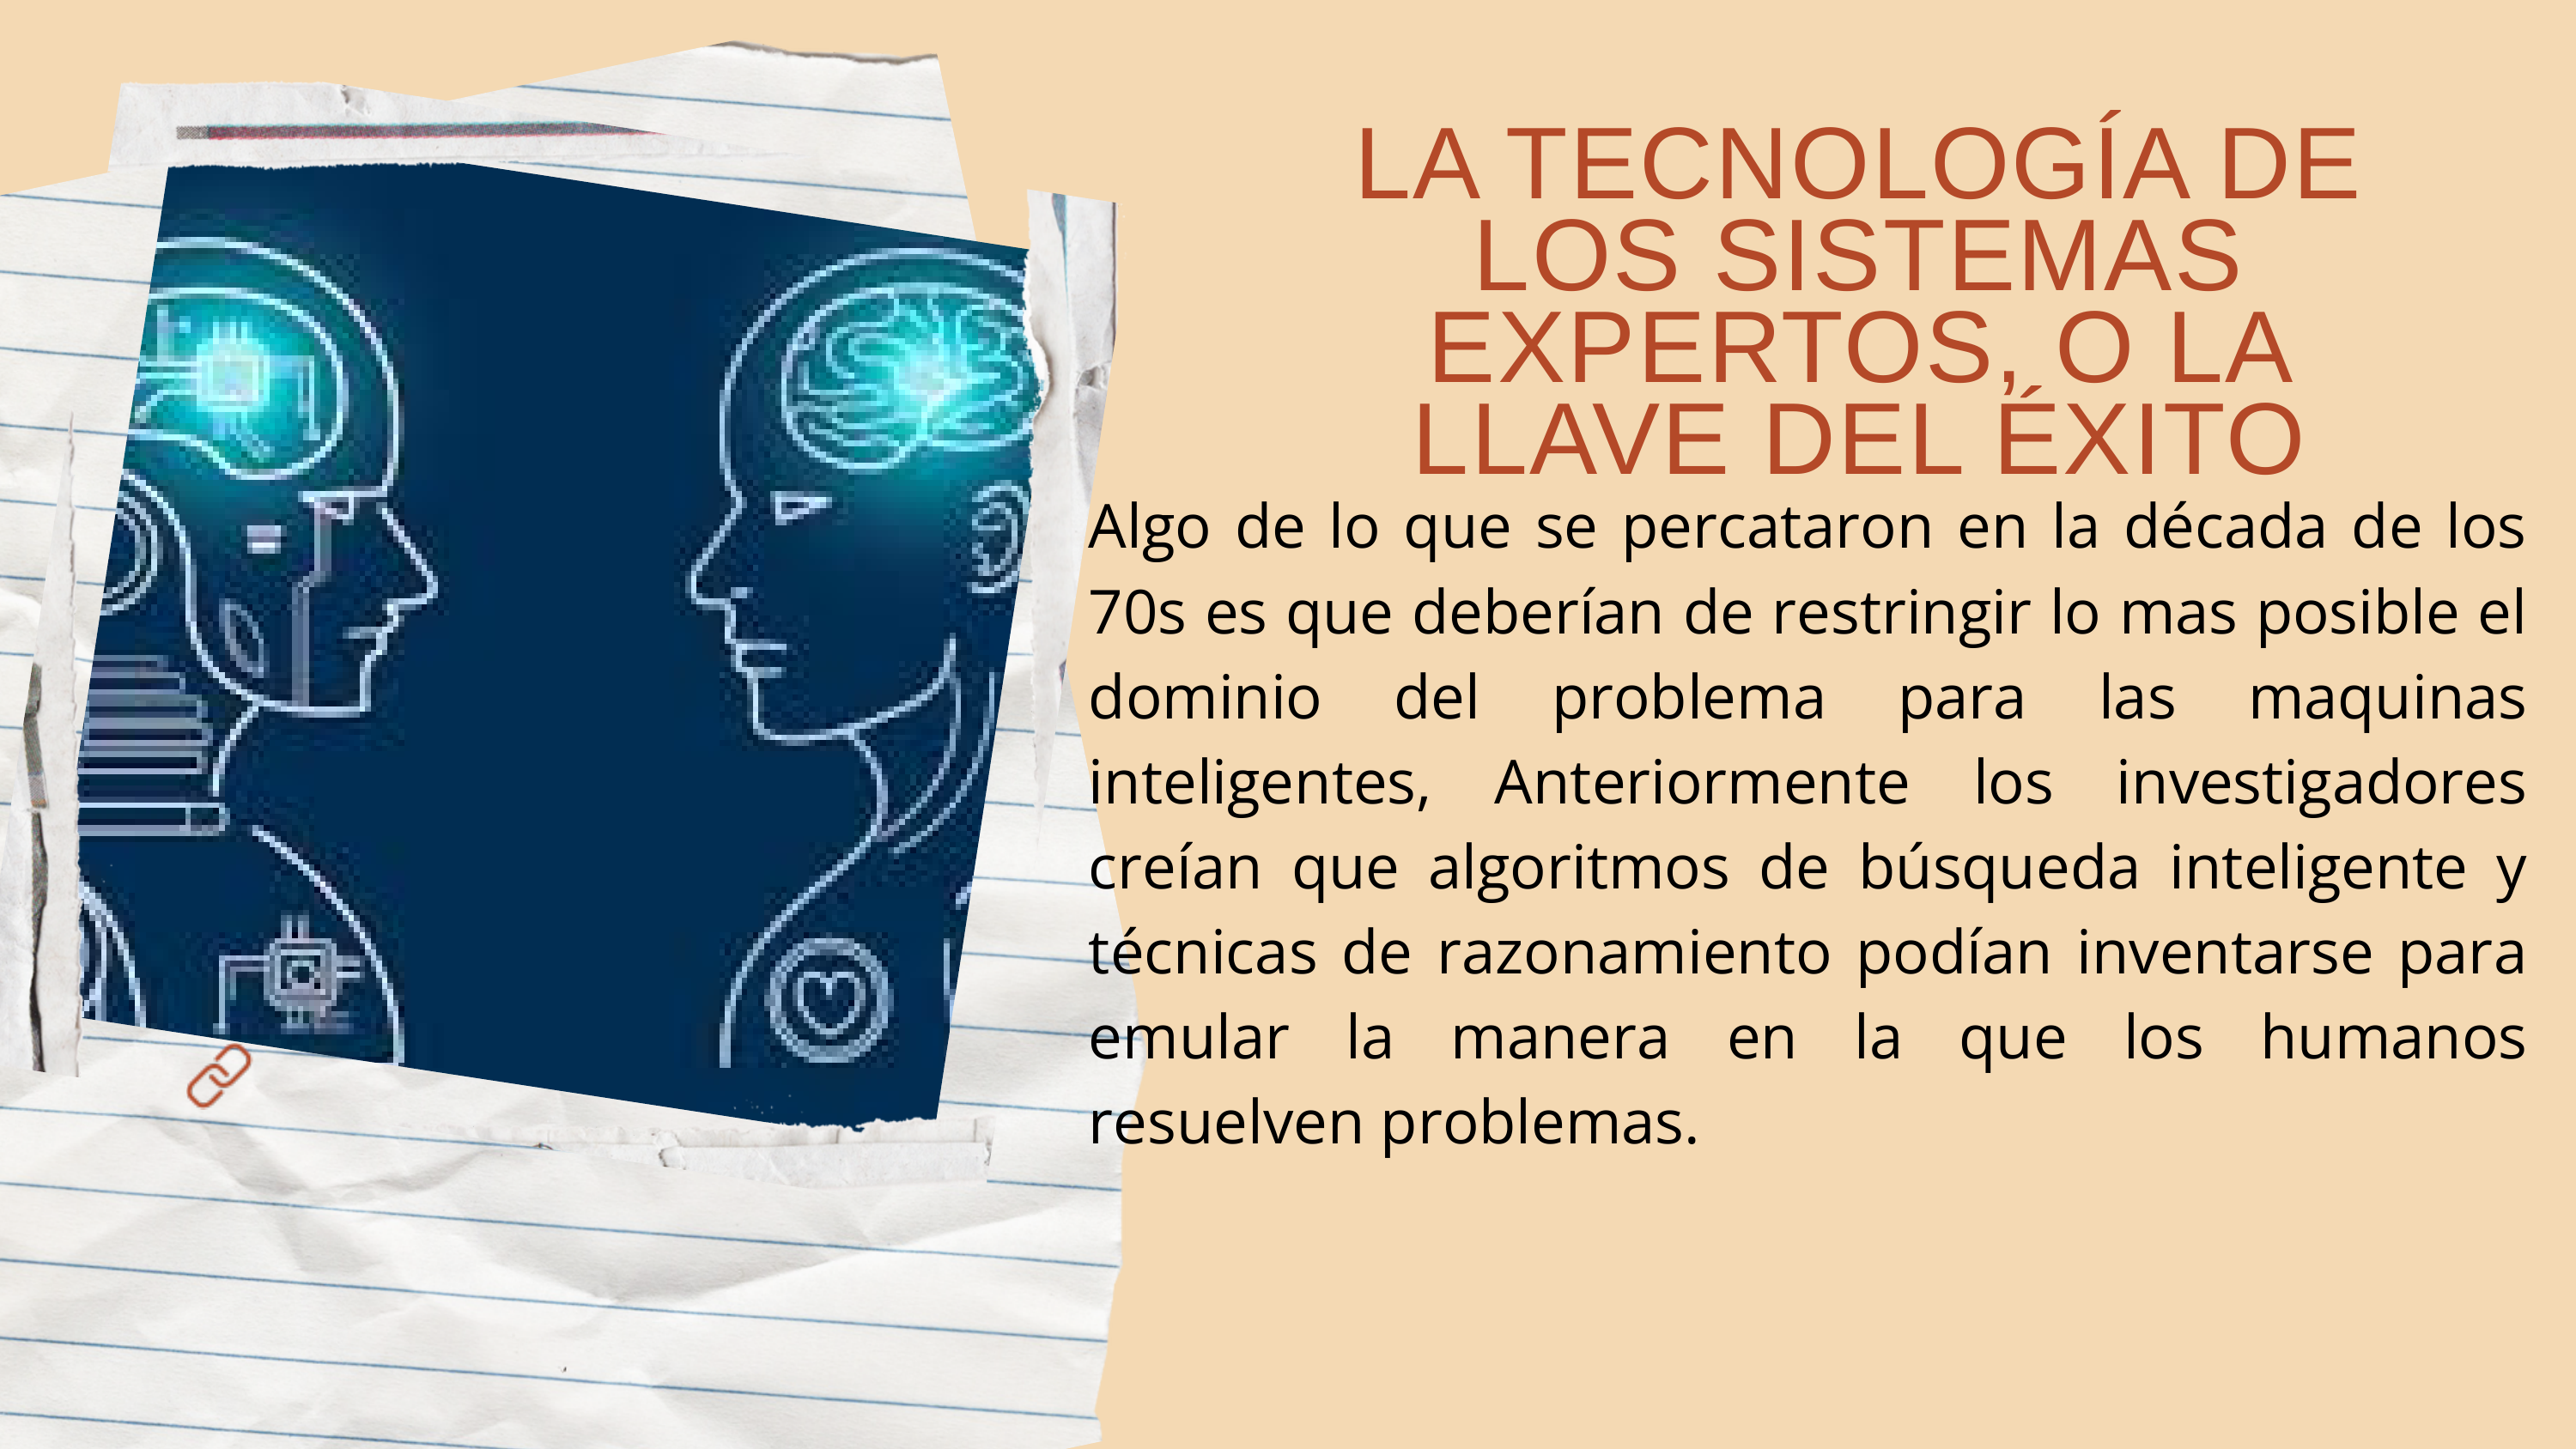

LA TECNOLOGÍA DE LOS SISTEMAS EXPERTOS, O LA LLAVE DEL ÉXITO
Algo de lo que se percataron en la década de los 70s es que deberían de restringir lo mas posible el dominio del problema para las maquinas inteligentes, Anteriormente los investigadores creían que algoritmos de búsqueda inteligente y técnicas de razonamiento podían inventarse para emular la manera en la que los humanos resuelven problemas.